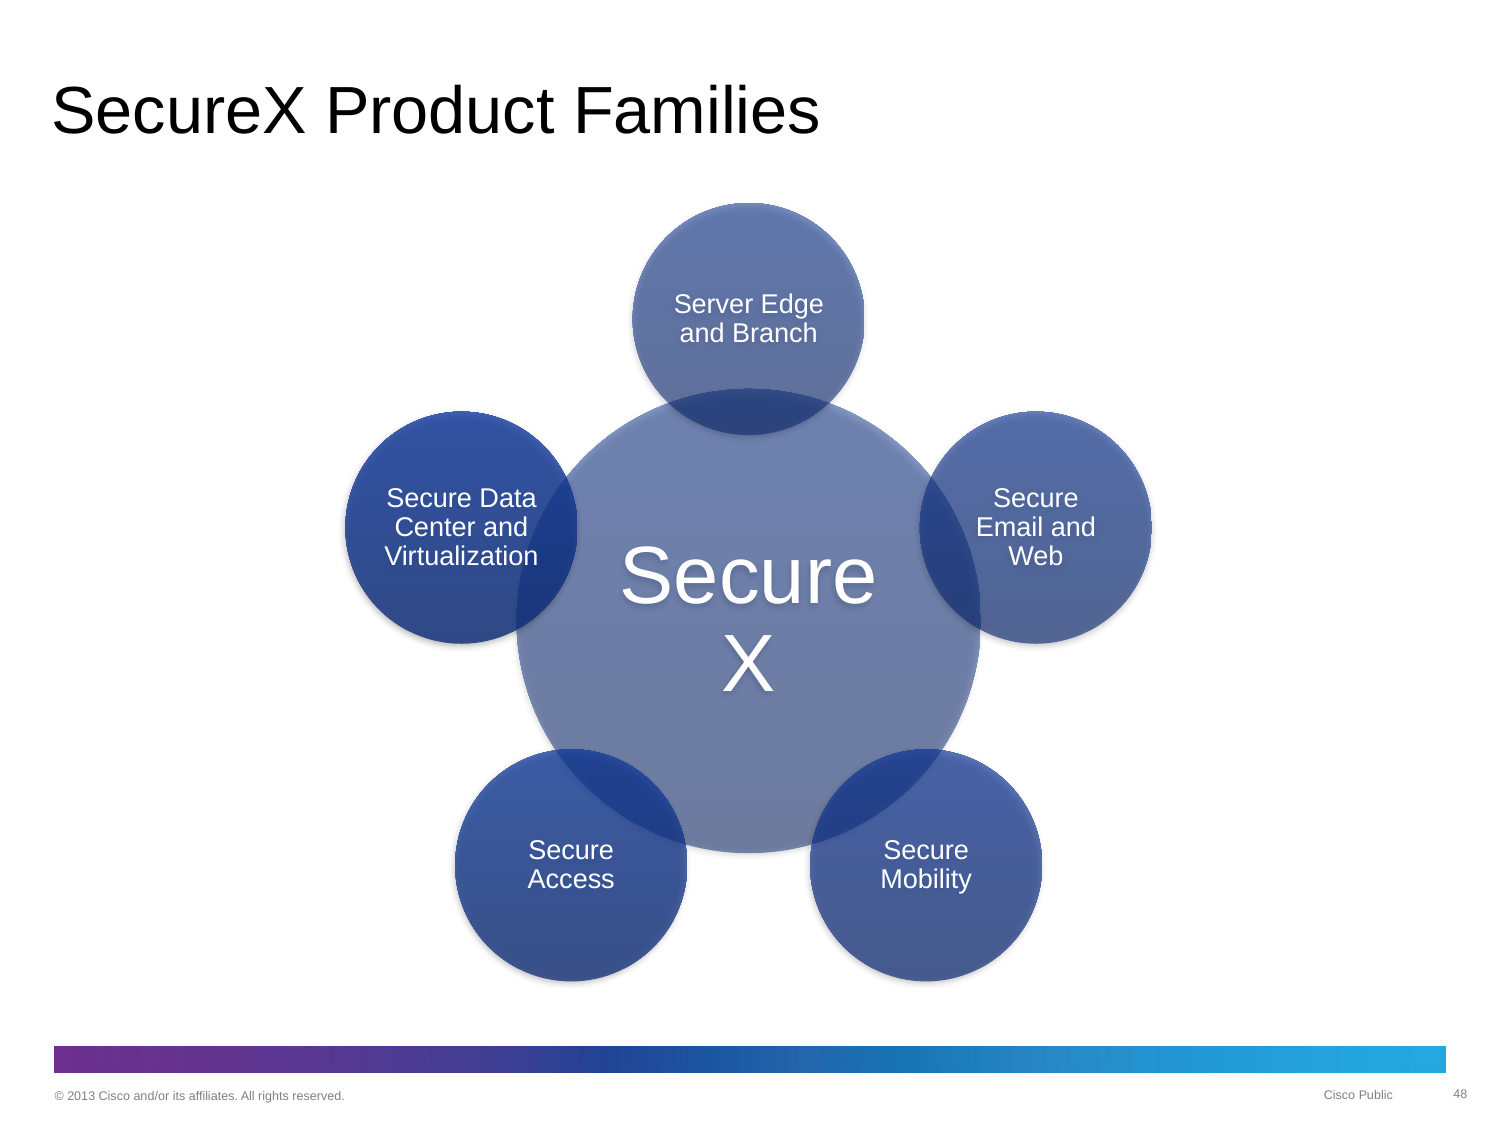

# SecureX Product Families
SecureX
Server Edge and Branch
Secure Email and Web
Secure Mobility
Secure Access
Secure Data Center and Virtualization